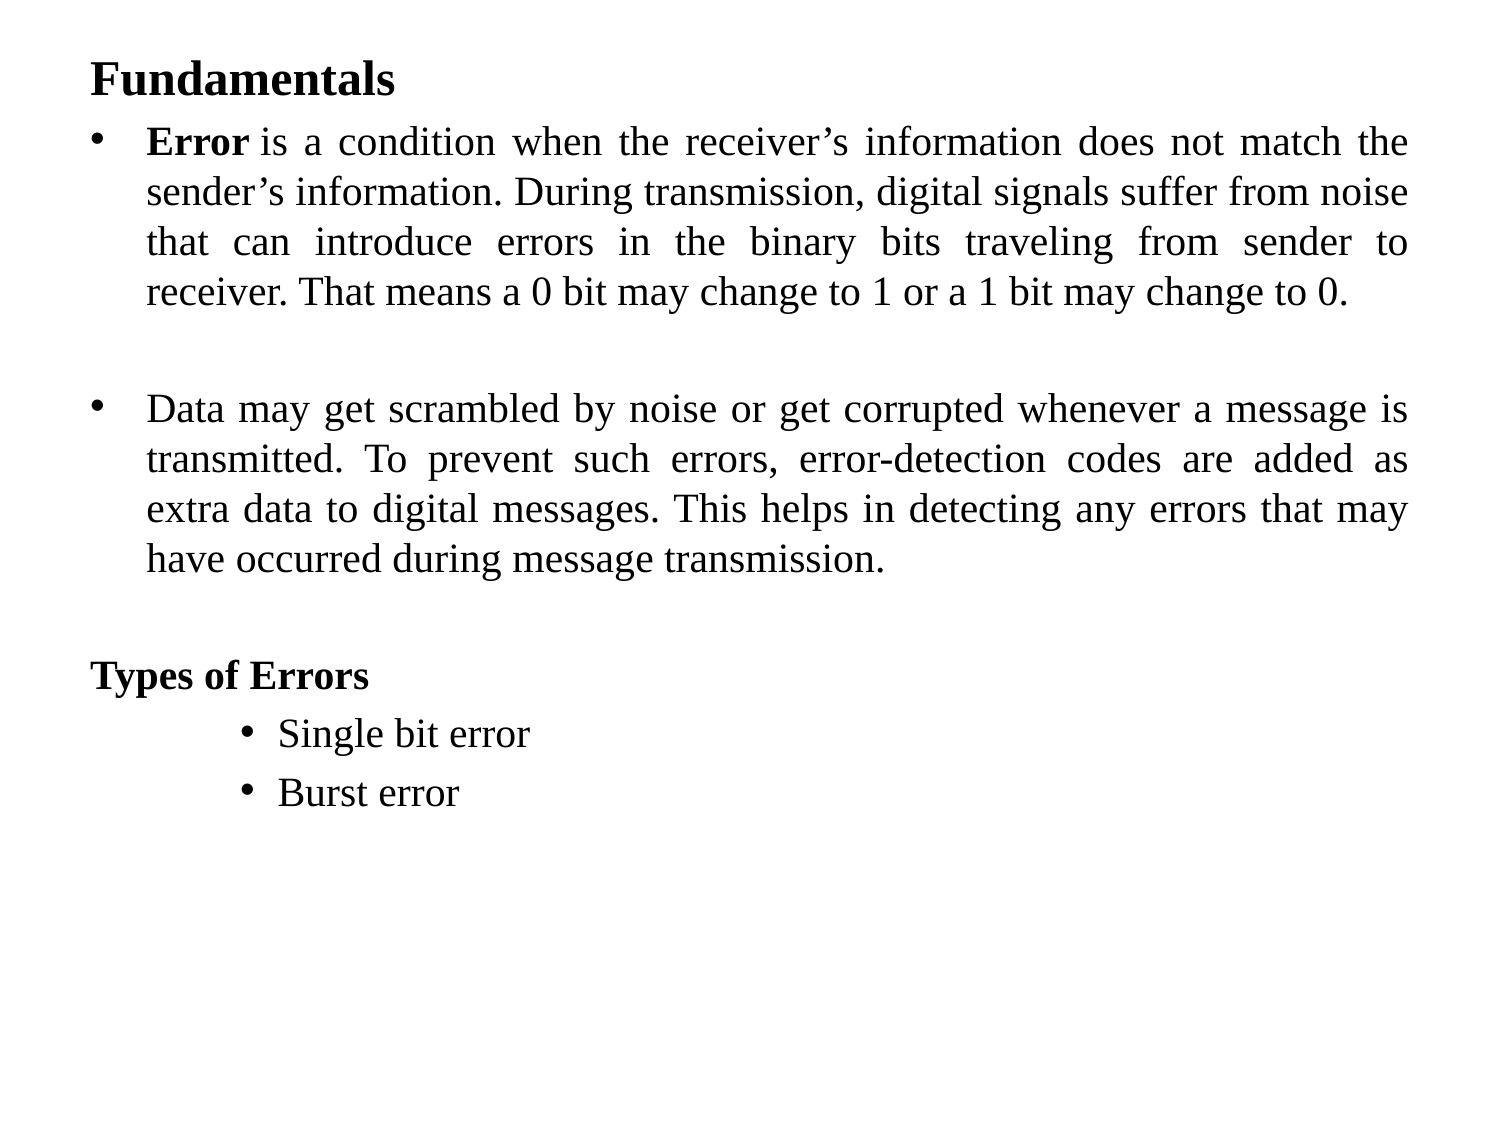

Fundamentals
Error is a condition when the receiver’s information does not match the sender’s information. During transmission, digital signals suffer from noise that can introduce errors in the binary bits traveling from sender to receiver. That means a 0 bit may change to 1 or a 1 bit may change to 0.

Data may get scrambled by noise or get corrupted whenever a message is transmitted. To prevent such errors, error-detection codes are added as extra data to digital messages. This helps in detecting any errors that may have occurred during message transmission.

Types of Errors
Single bit error
Burst error